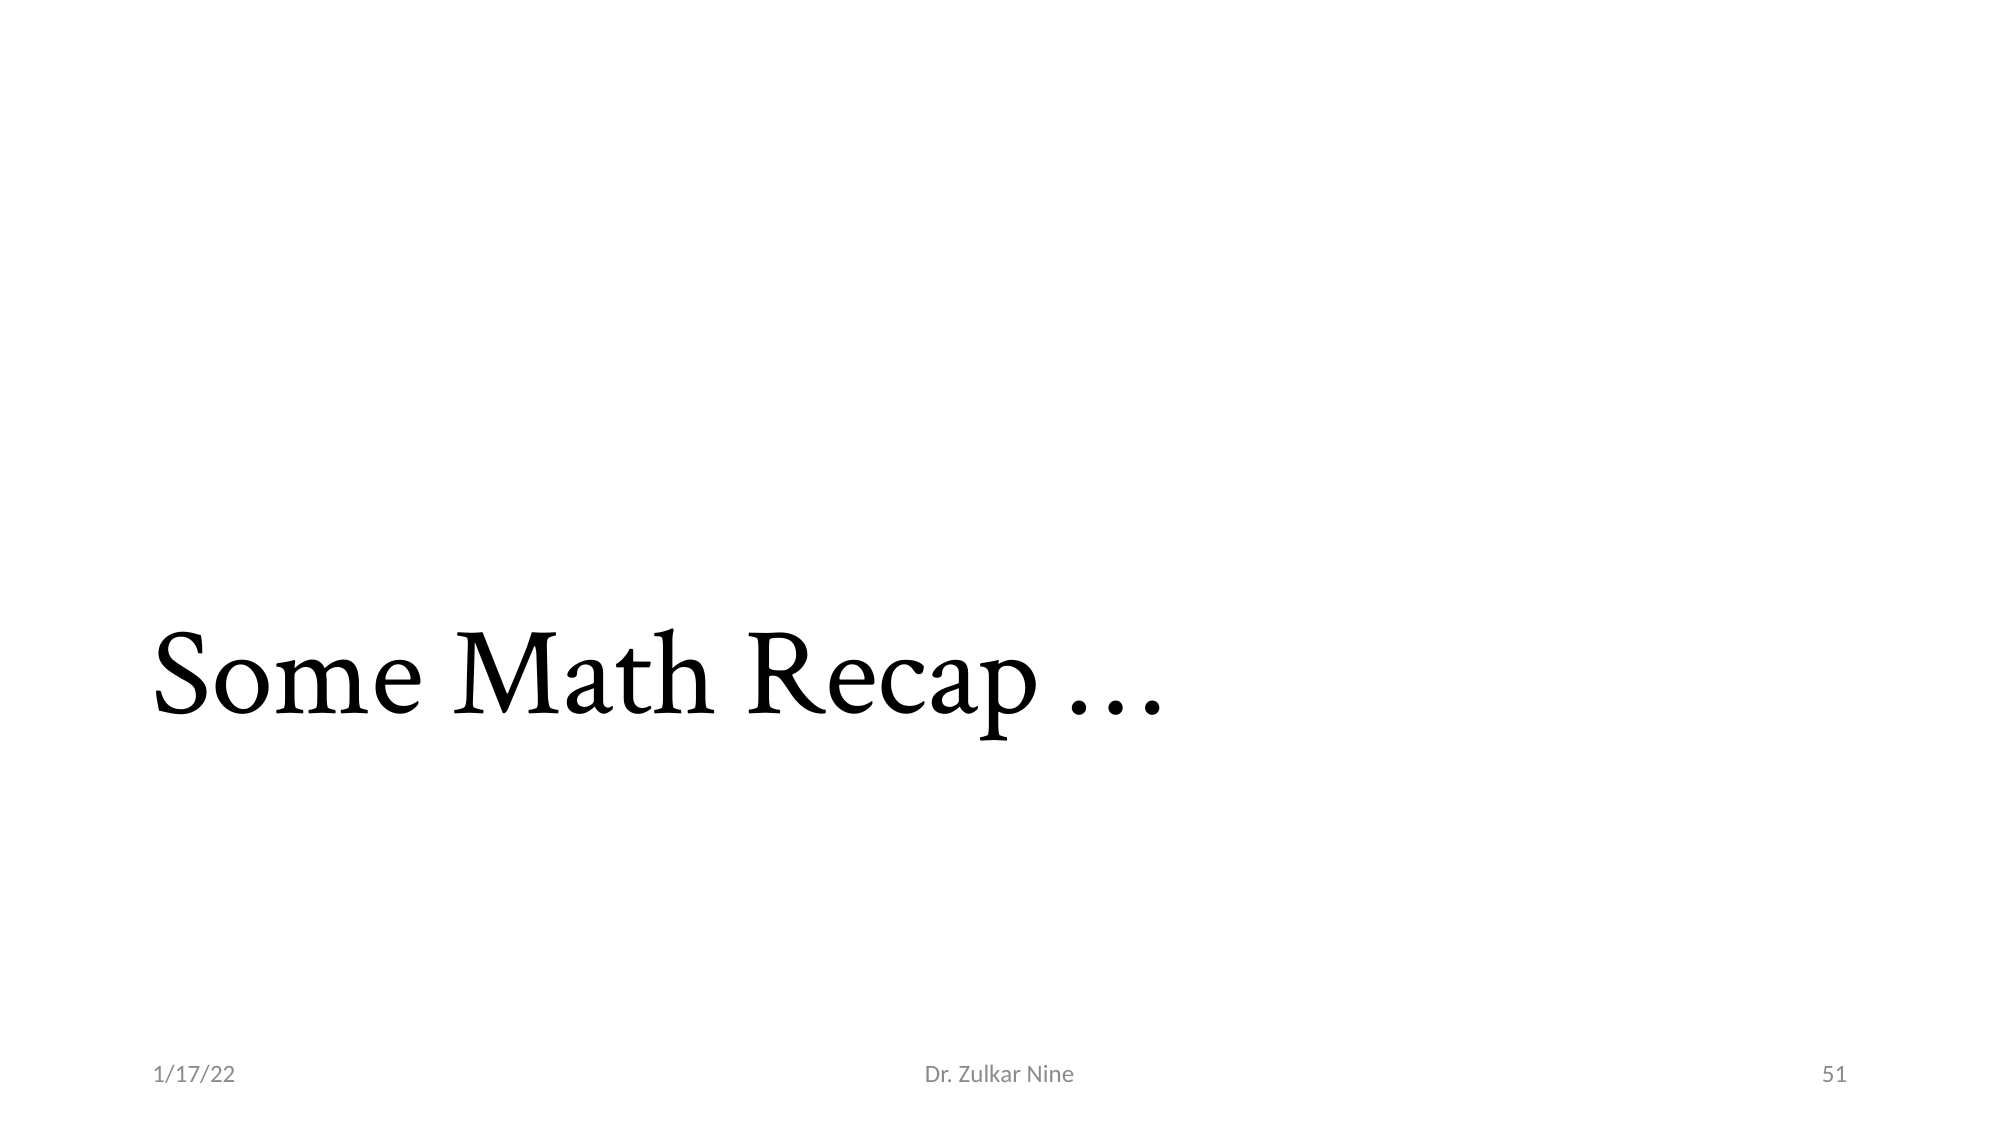

# Some Math Recap …

1/17/22
Dr. Zulkar Nine
51